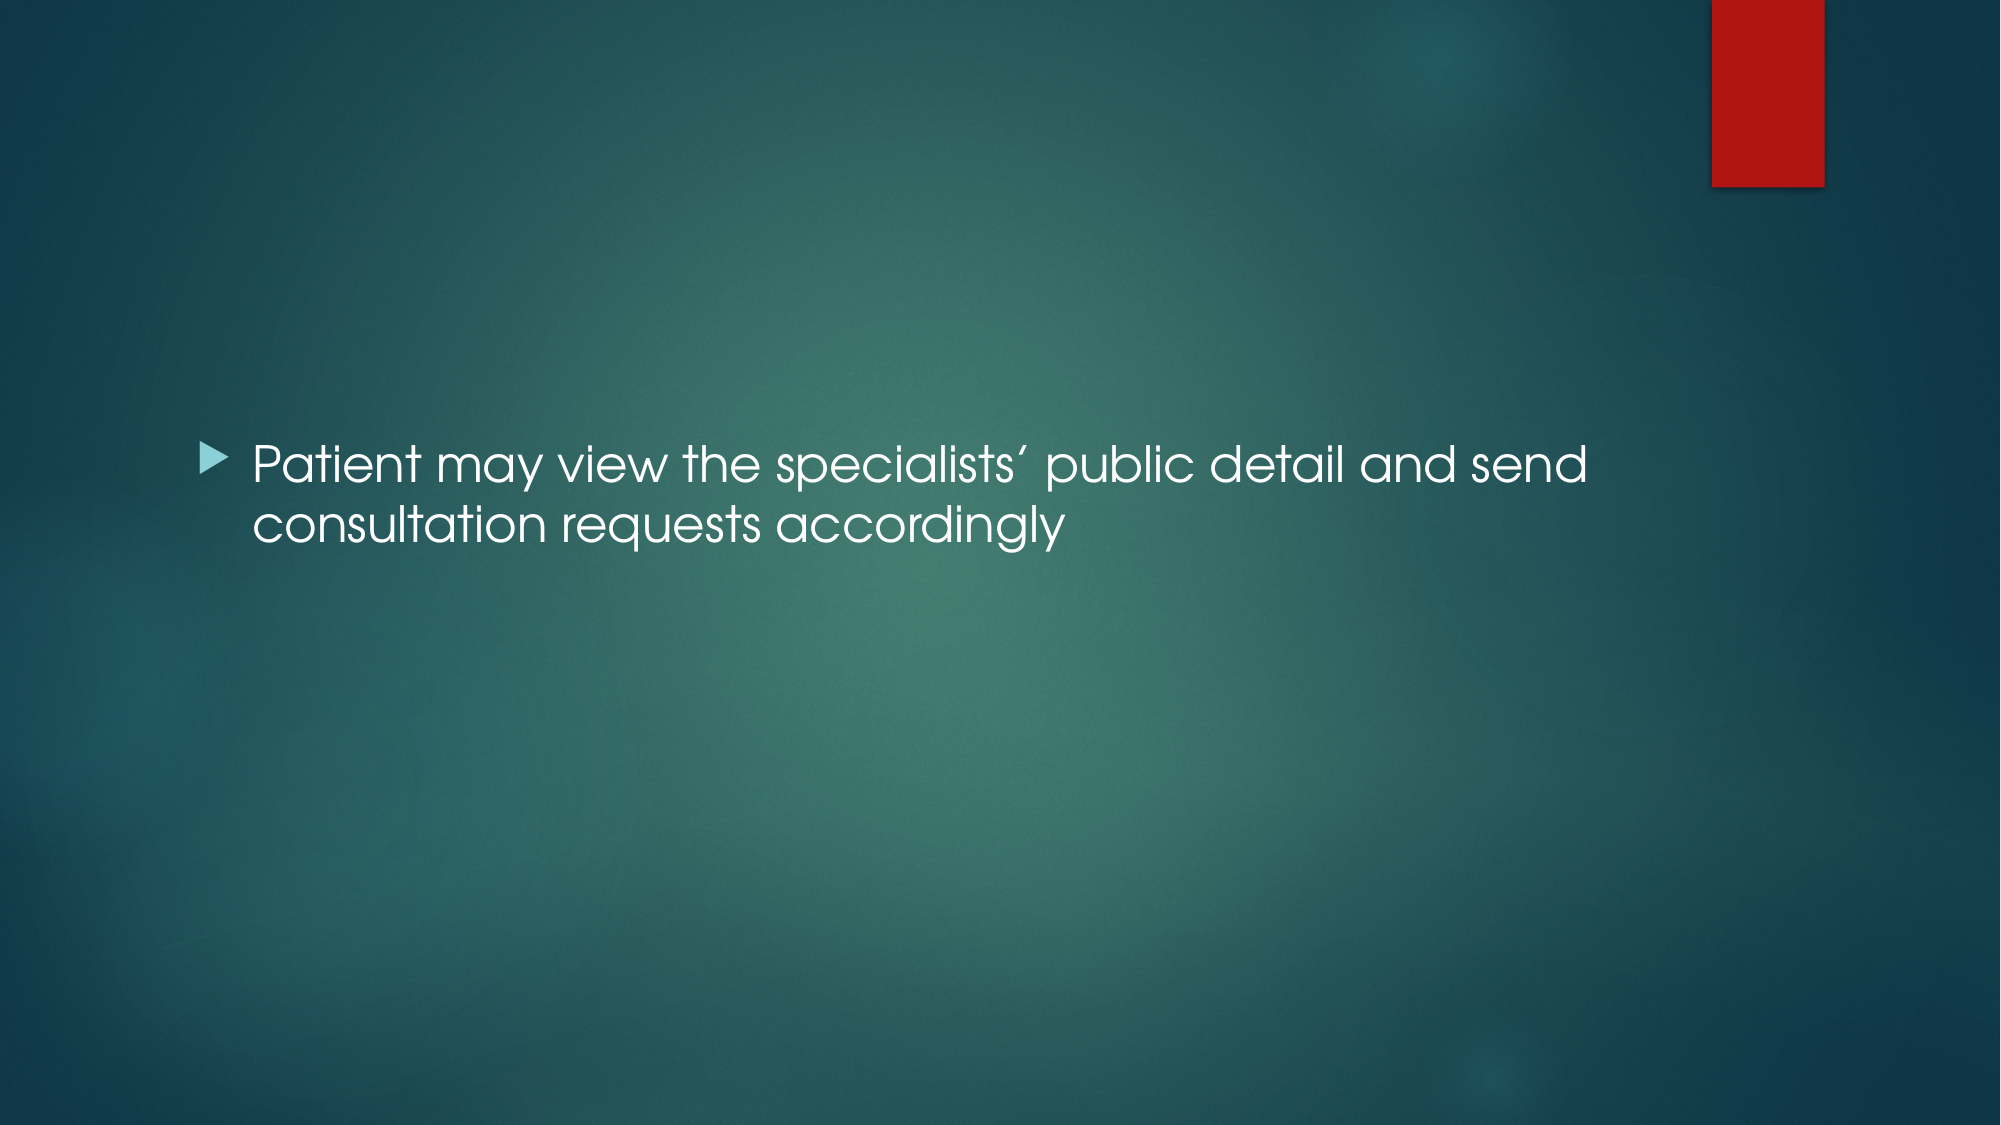

Patient may view the specialists’ public detail and send consultation requests accordingly